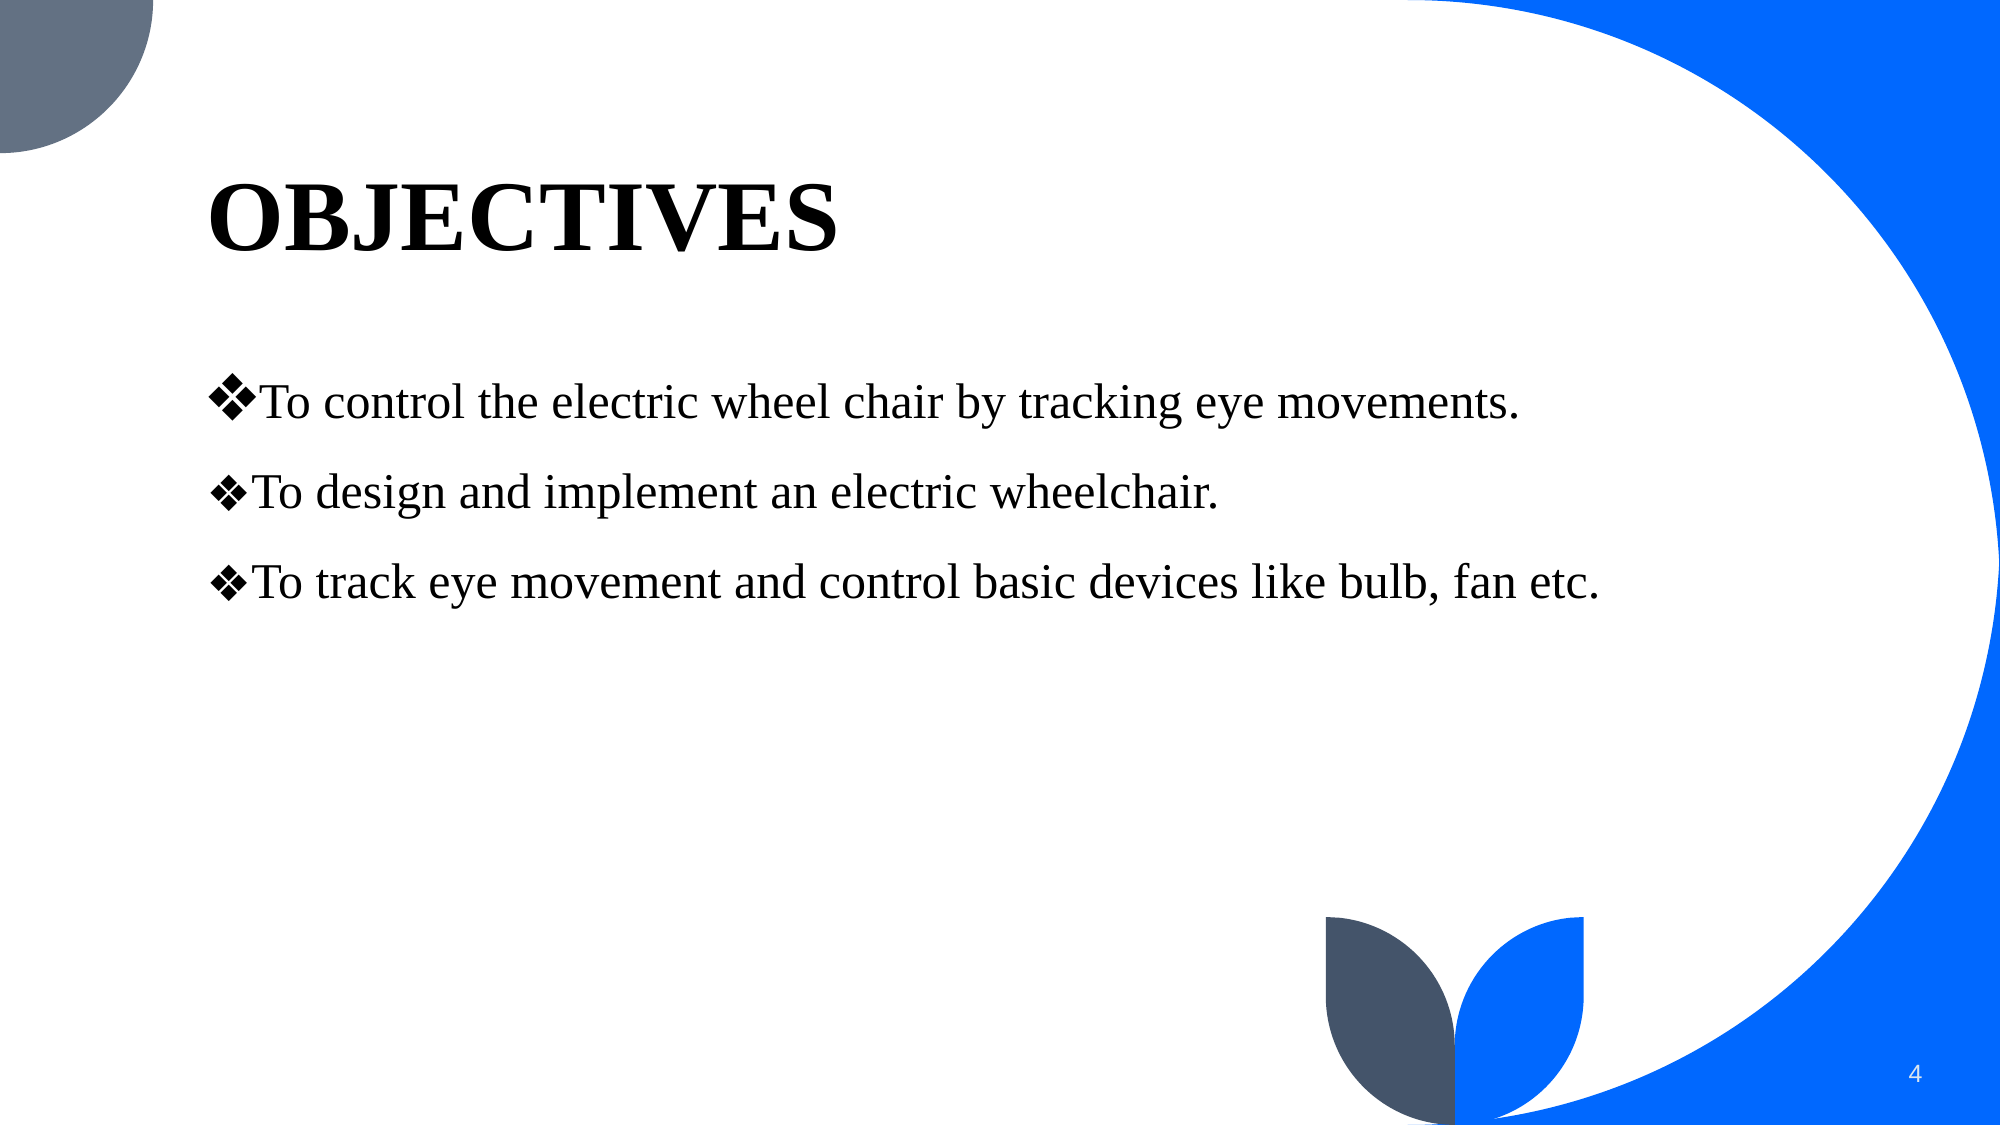

# OBJECTIVES
To control the electric wheel chair by tracking eye movements.
To design and implement an electric wheelchair.
To track eye movement and control basic devices like bulb, fan etc.

4